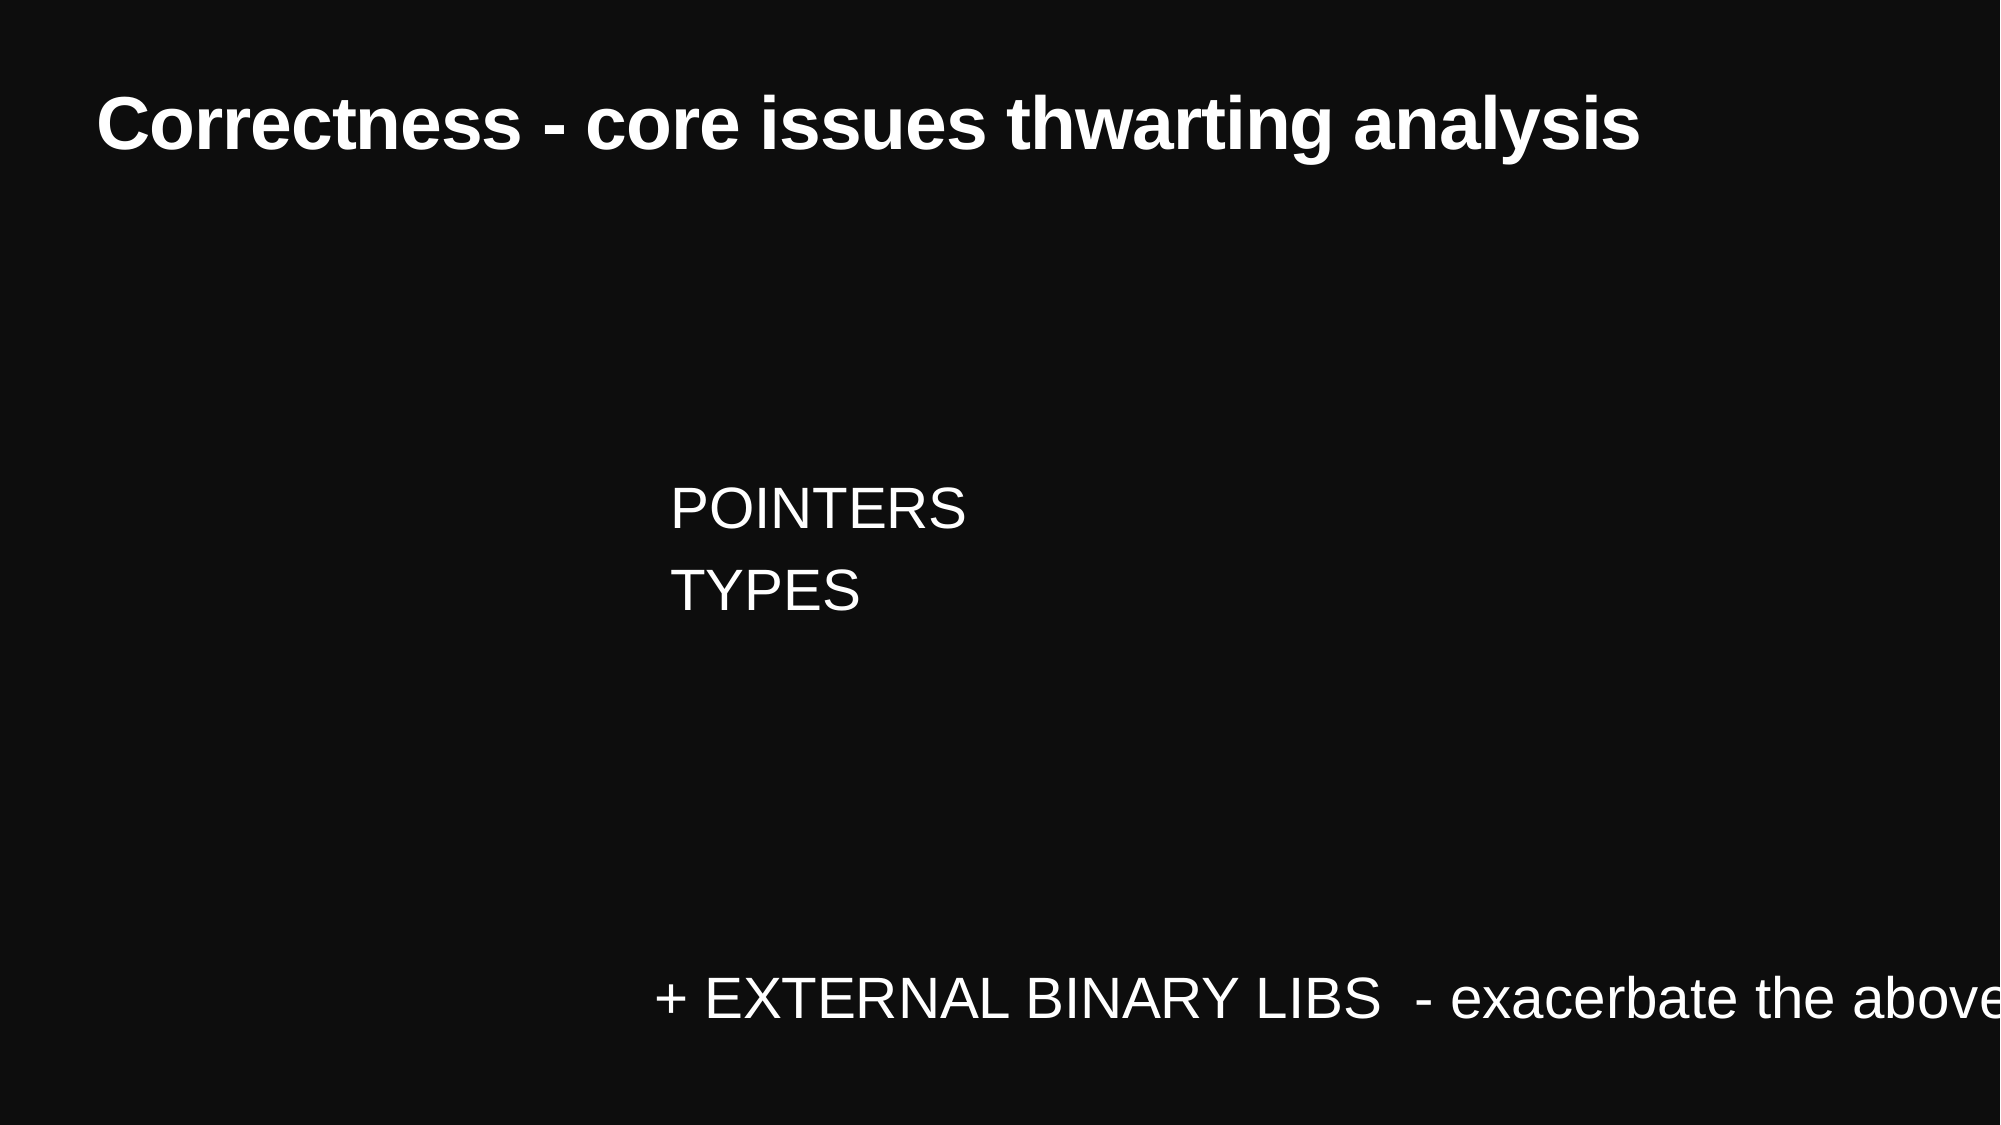

# Correctness - core issues thwarting analysis

  POINTERS
  TYPES

 + EXTERNAL BINARY LIBS  - exacerbate the above